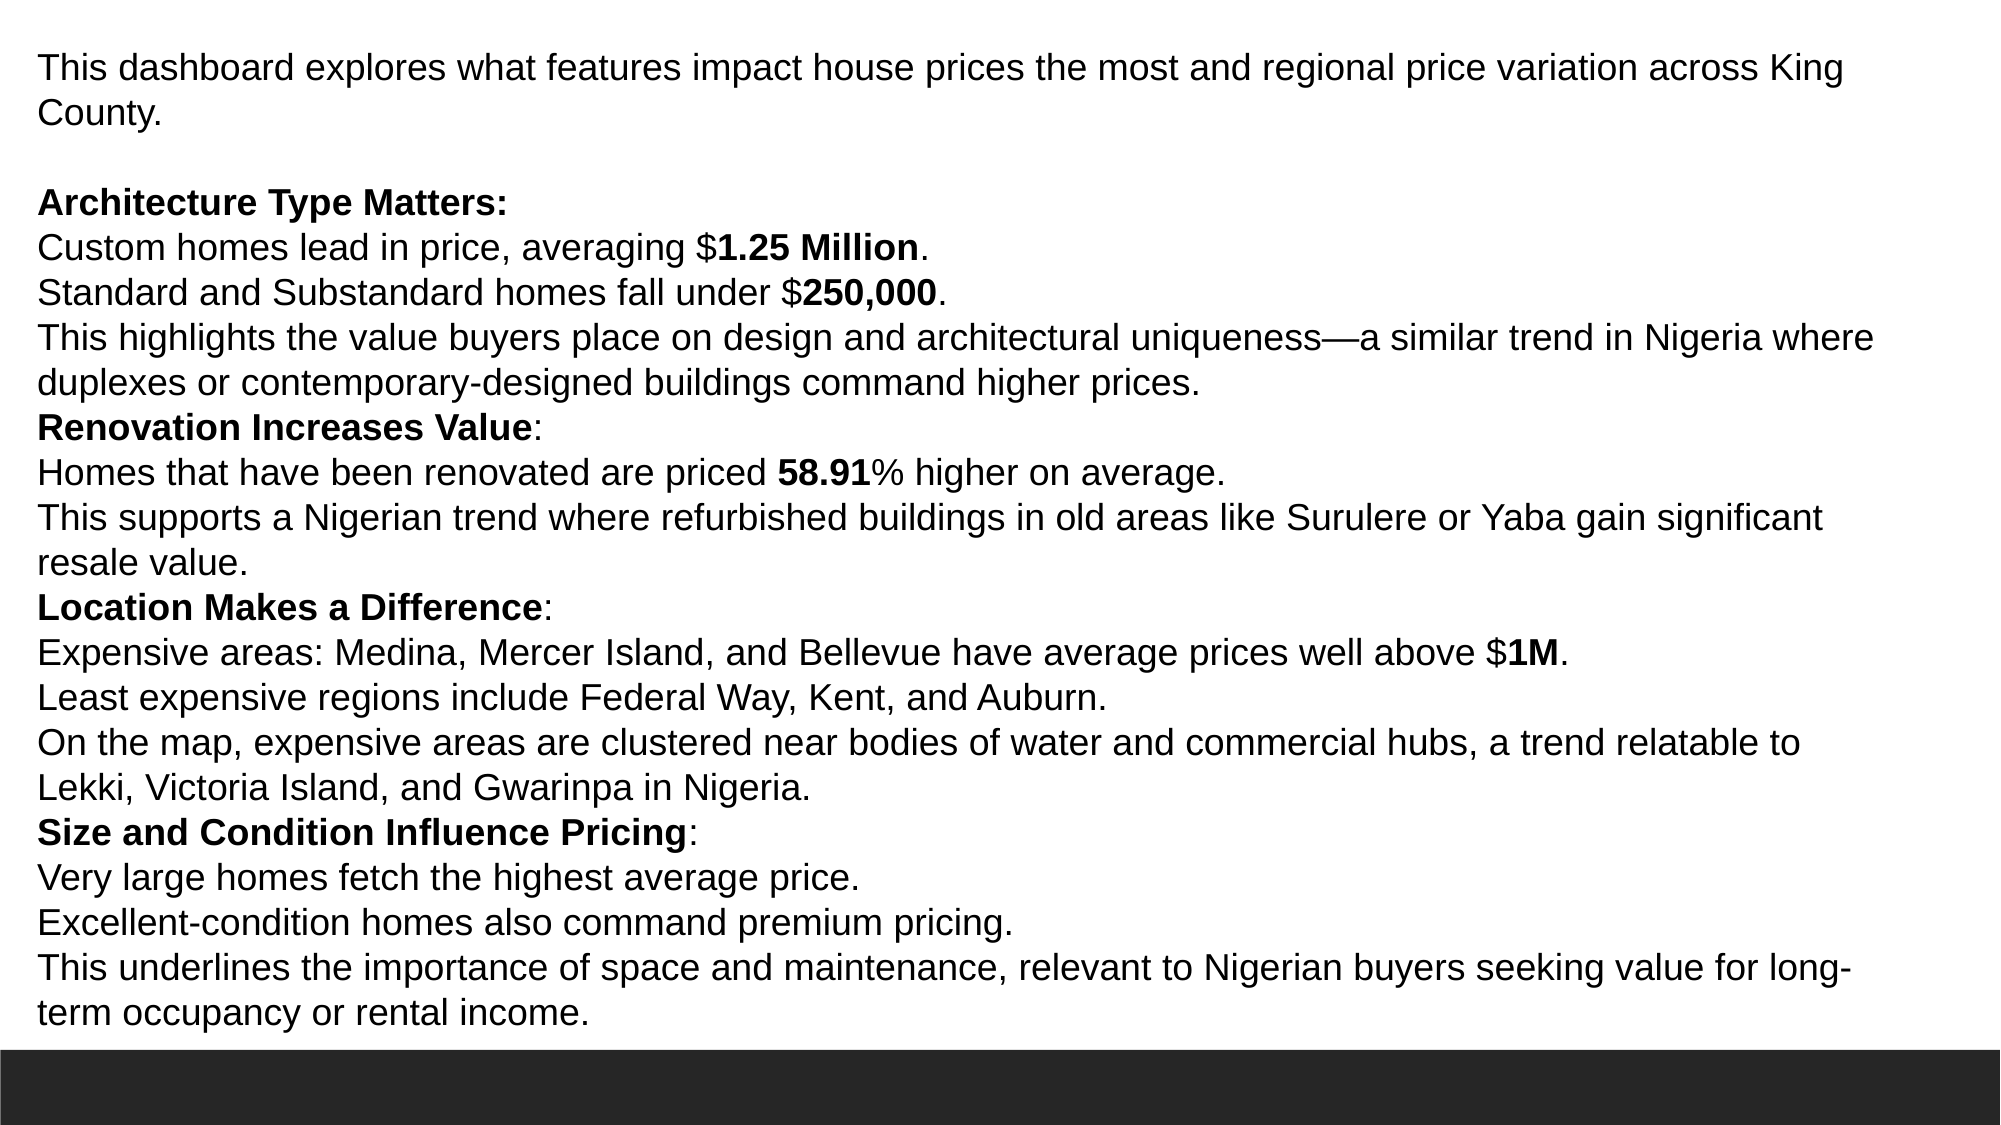

This dashboard explores what features impact house prices the most and regional price variation across King County.

Architecture Type Matters:
Custom homes lead in price, averaging $1.25 Million.
Standard and Substandard homes fall under $250,000.
This highlights the value buyers place on design and architectural uniqueness—a similar trend in Nigeria where duplexes or contemporary-designed buildings command higher prices.
Renovation Increases Value:
Homes that have been renovated are priced 58.91% higher on average.
This supports a Nigerian trend where refurbished buildings in old areas like Surulere or Yaba gain significant resale value.
Location Makes a Difference:
Expensive areas: Medina, Mercer Island, and Bellevue have average prices well above $1M.
Least expensive regions include Federal Way, Kent, and Auburn.
On the map, expensive areas are clustered near bodies of water and commercial hubs, a trend relatable to Lekki, Victoria Island, and Gwarinpa in Nigeria.
Size and Condition Influence Pricing:
Very large homes fetch the highest average price.
Excellent-condition homes also command premium pricing.
This underlines the importance of space and maintenance, relevant to Nigerian buyers seeking value for long-term occupancy or rental income.